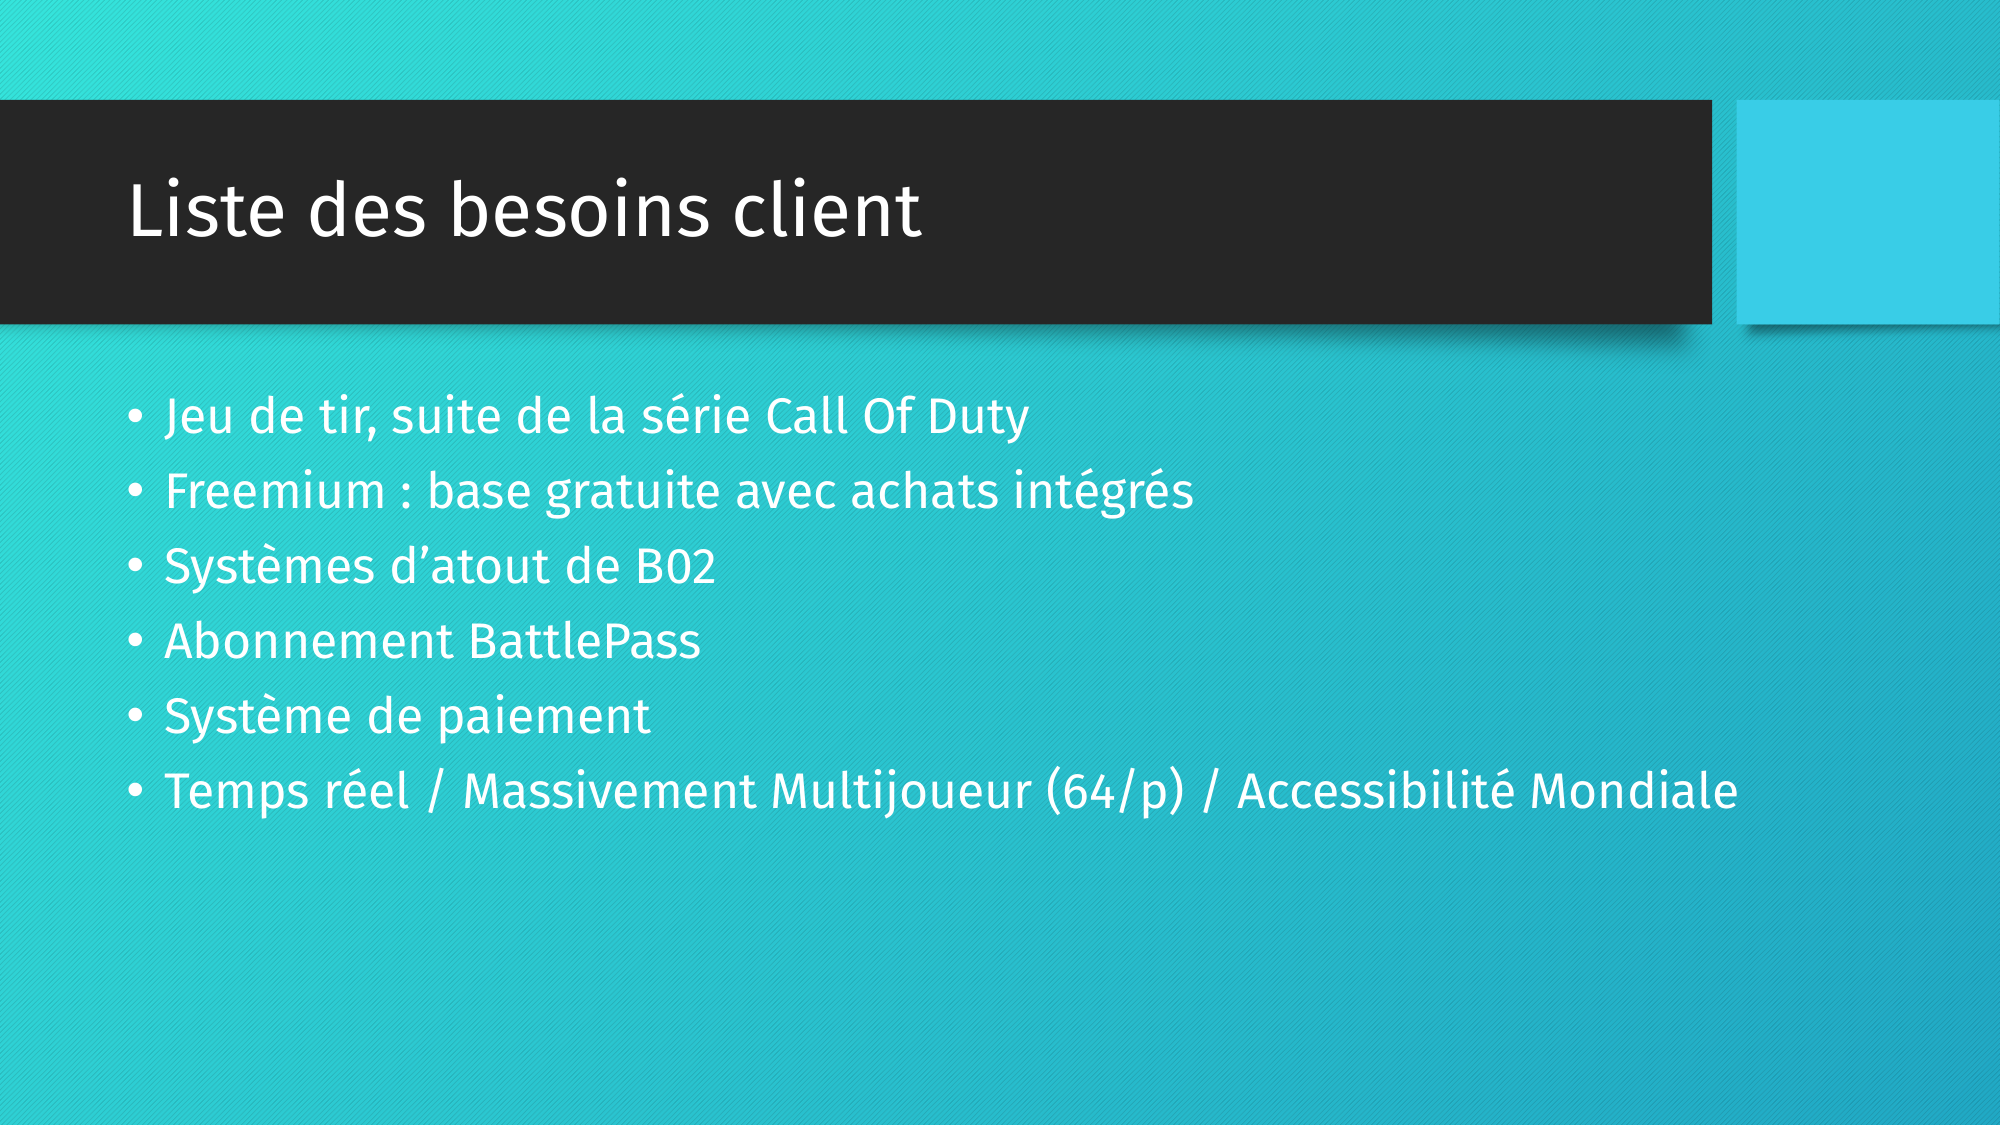

# Liste des besoins client
Jeu de tir, suite de la série Call Of Duty
Freemium : base gratuite avec achats intégrés
Systèmes d’atout de B02
Abonnement BattlePass
Système de paiement
Temps réel / Massivement Multijoueur (64/p) / Accessibilité Mondiale